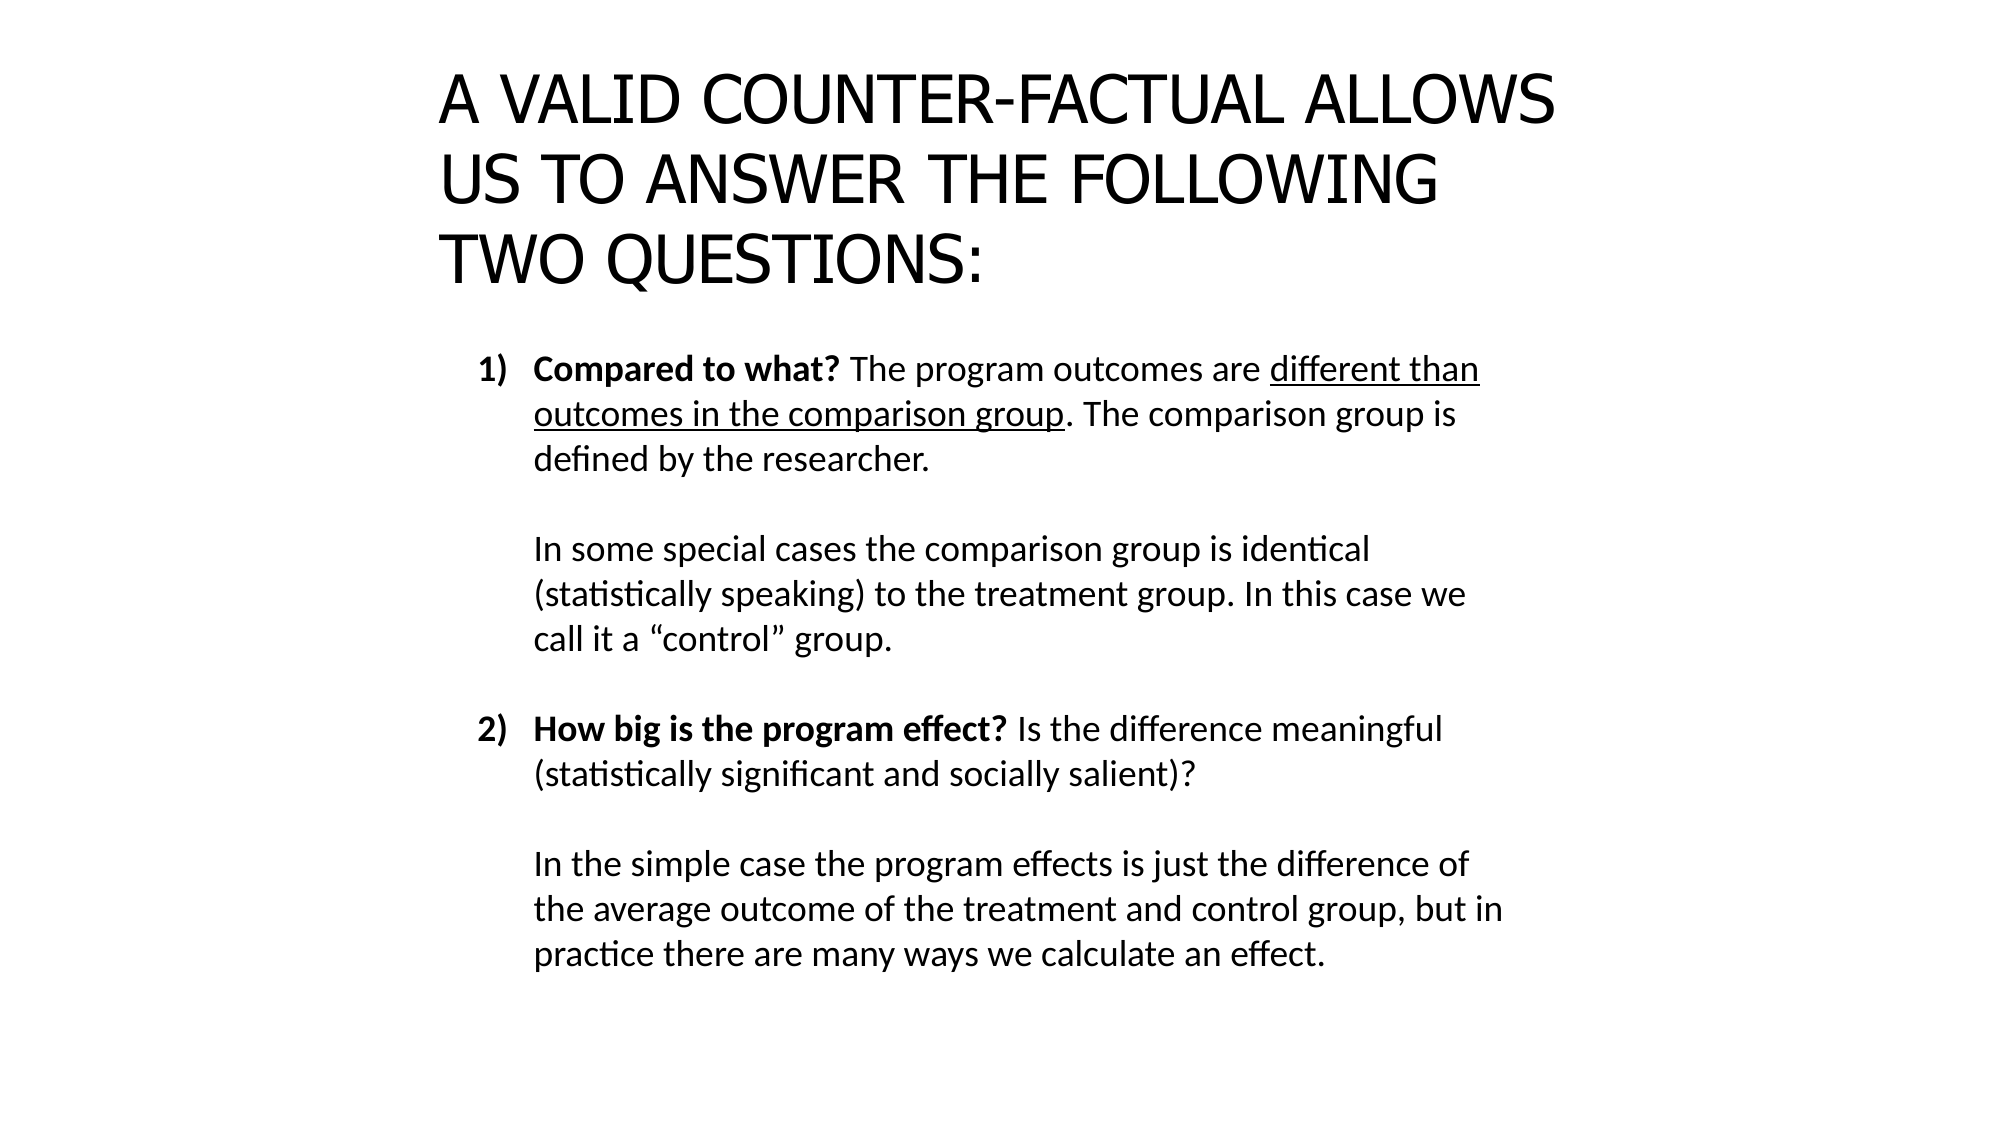

A valid counter-factual allows us to answer the following two questions:
Compared to what? The program outcomes are different than outcomes in the comparison group. The comparison group is defined by the researcher.
In some special cases the comparison group is identical (statistically speaking) to the treatment group. In this case we call it a “control” group.
How big is the program effect? Is the difference meaningful (statistically significant and socially salient)?
In the simple case the program effects is just the difference of the average outcome of the treatment and control group, but in practice there are many ways we calculate an effect.